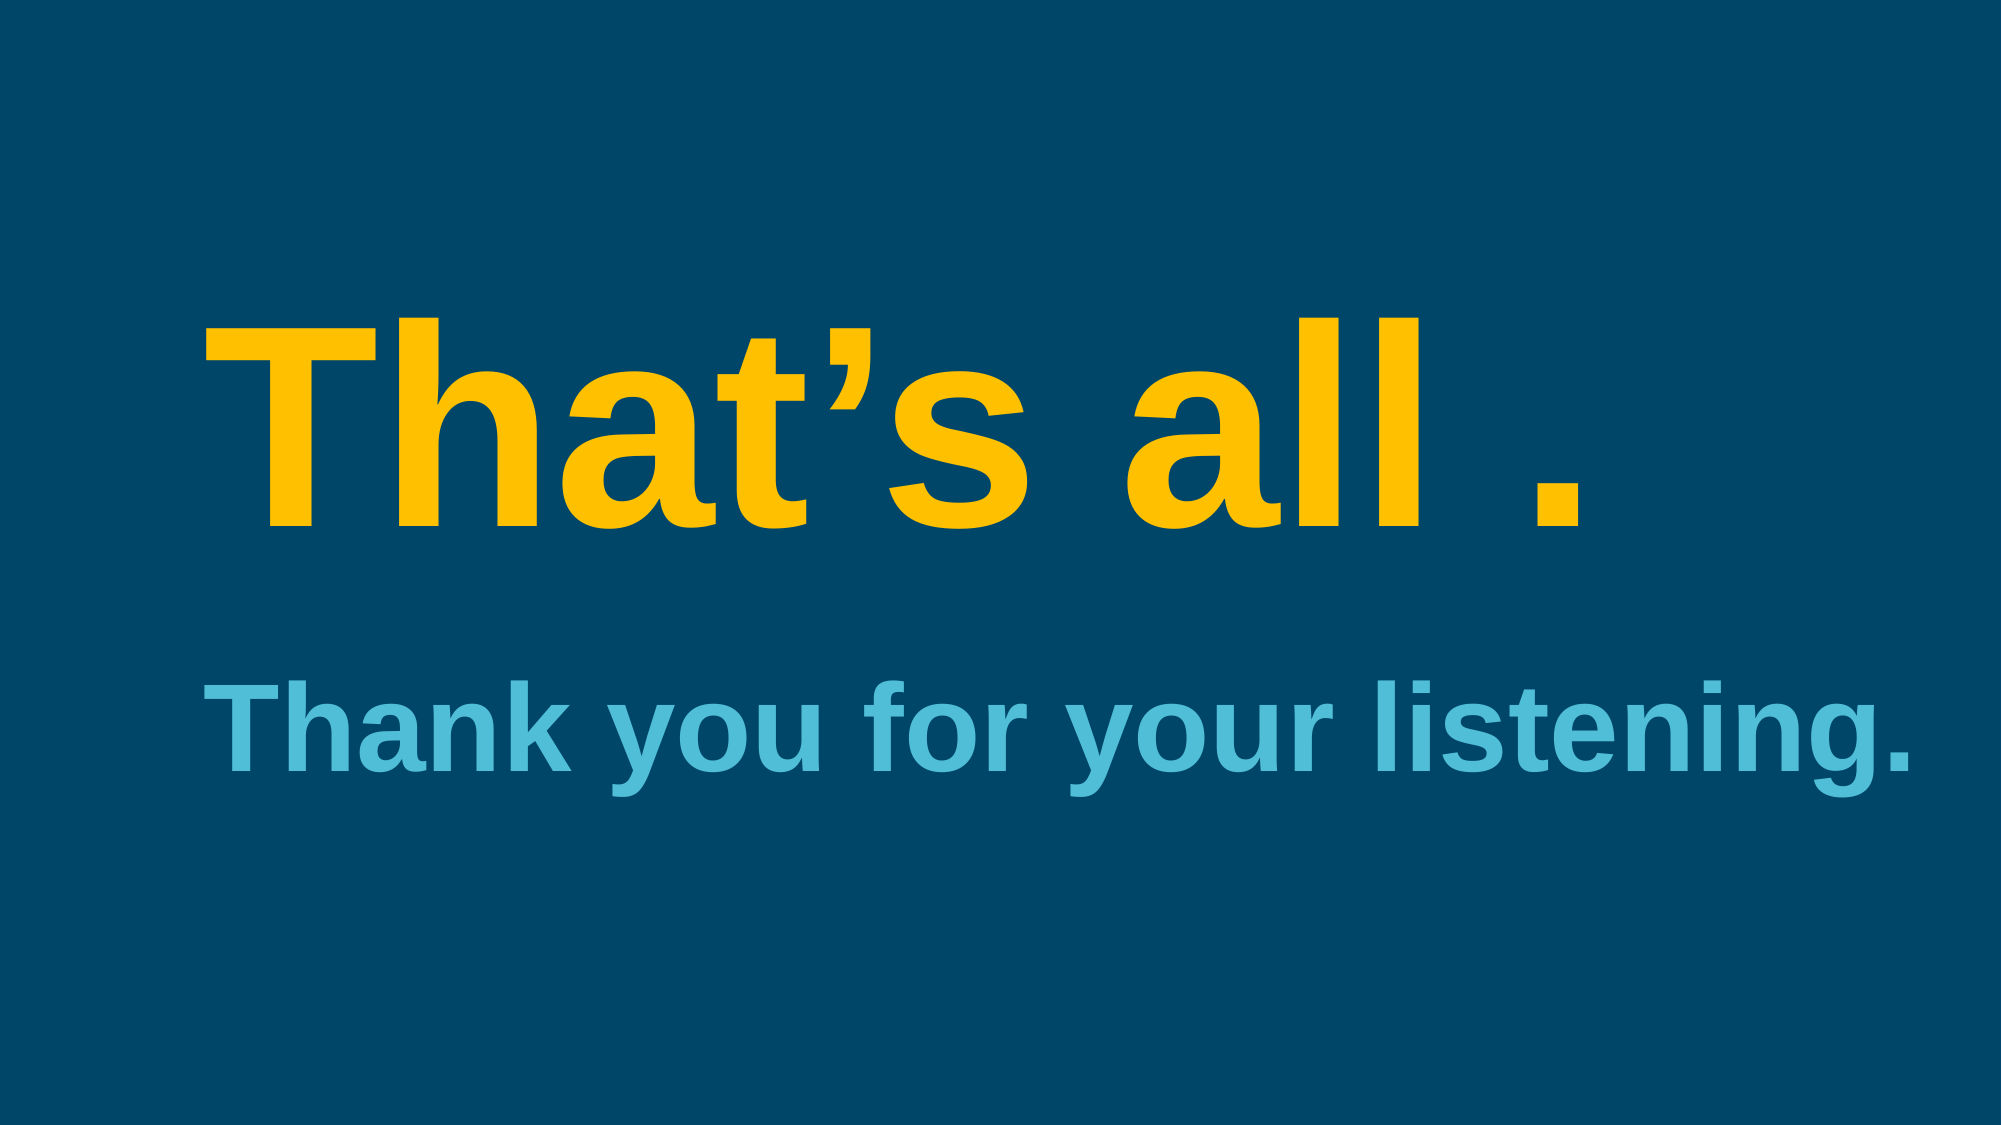

That’s all .
Thank you for your listening.